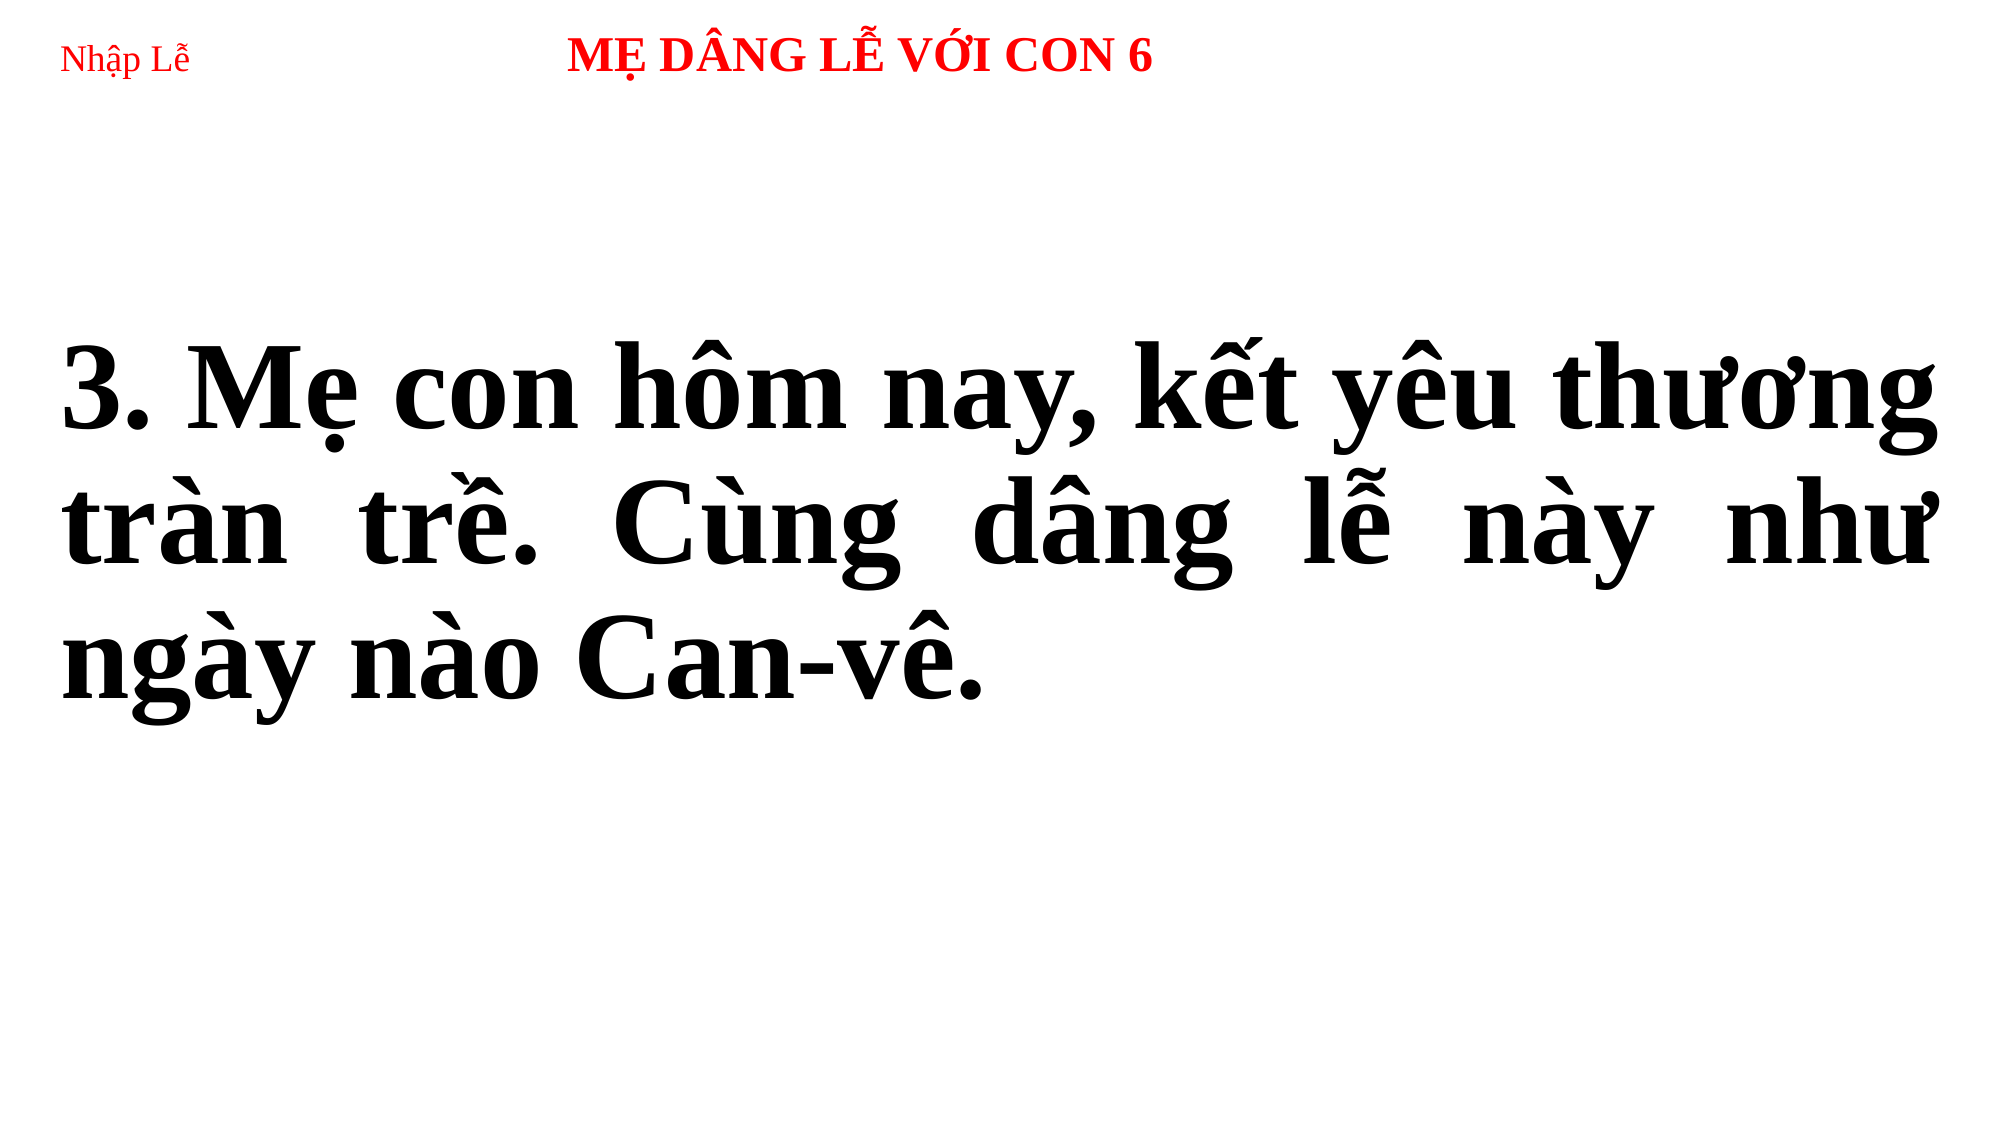

# Nhập Lễ                                 	      MẸ DÂNG LỄ VỚI CON 6
3. Mẹ con hôm nay, kết yêu thương tràn trề. Cùng dâng lễ này như ngày nào Can-vê.